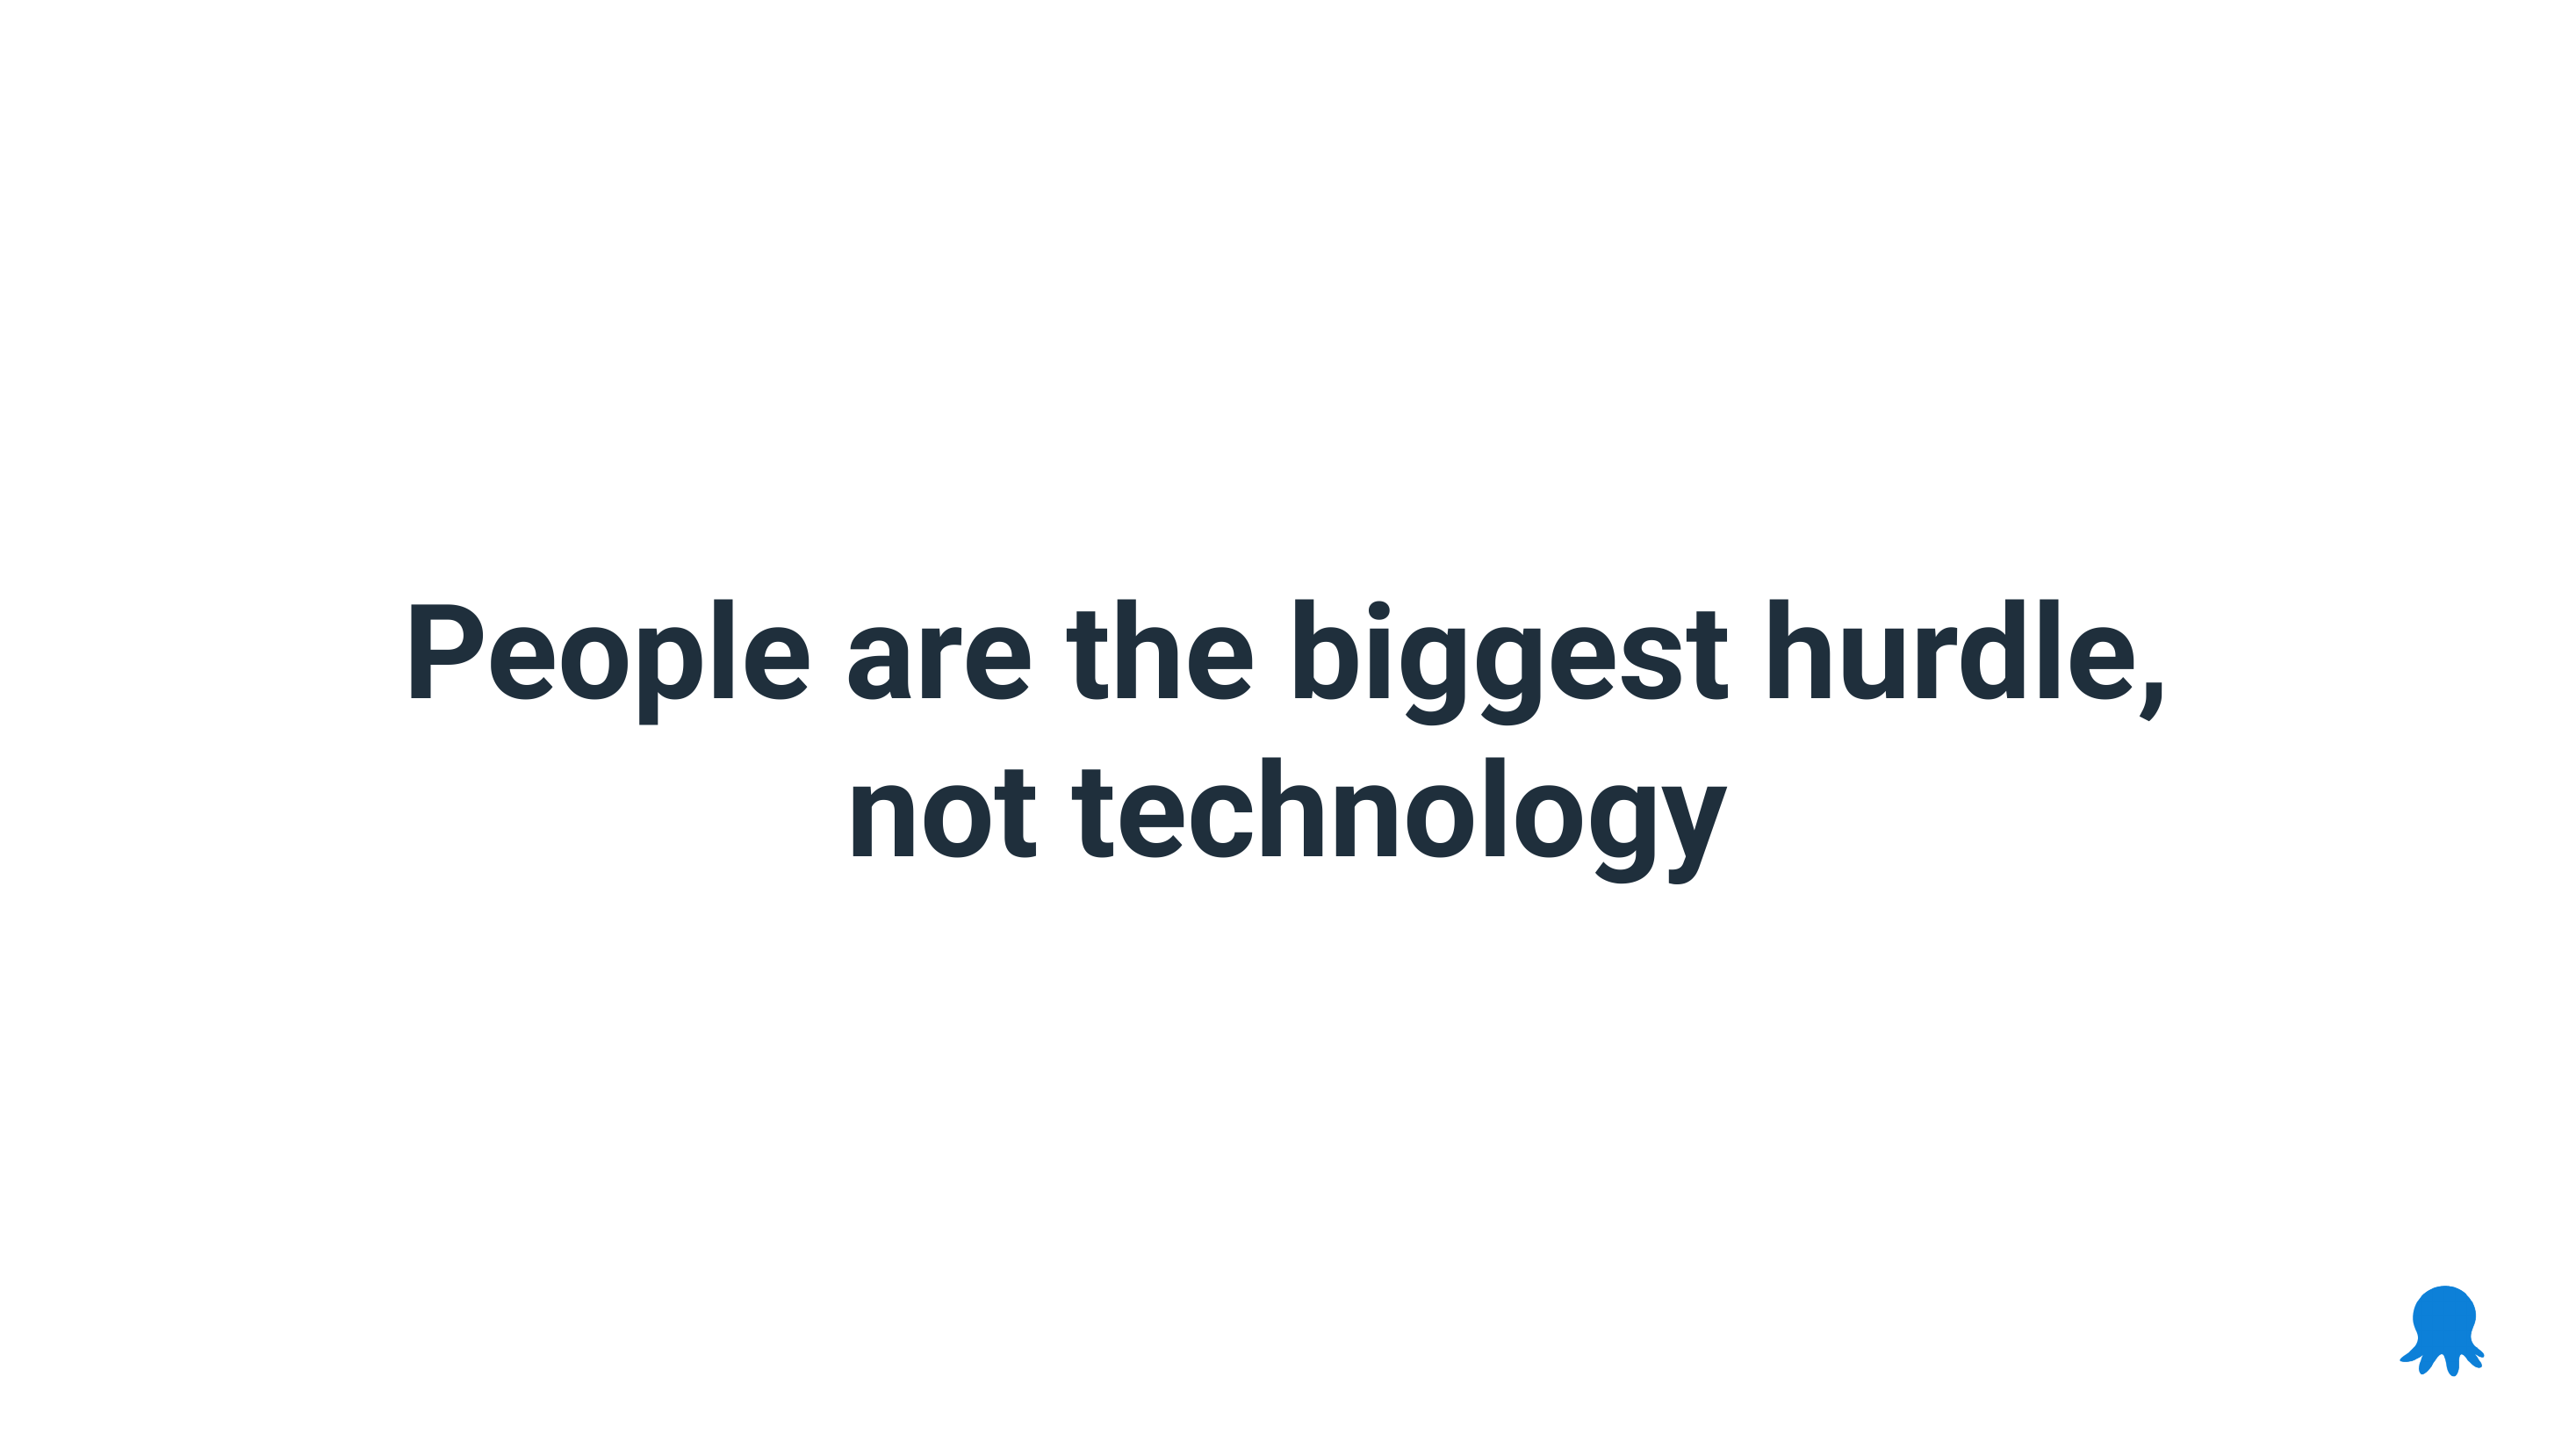

People are the biggest hurdle,
not technology